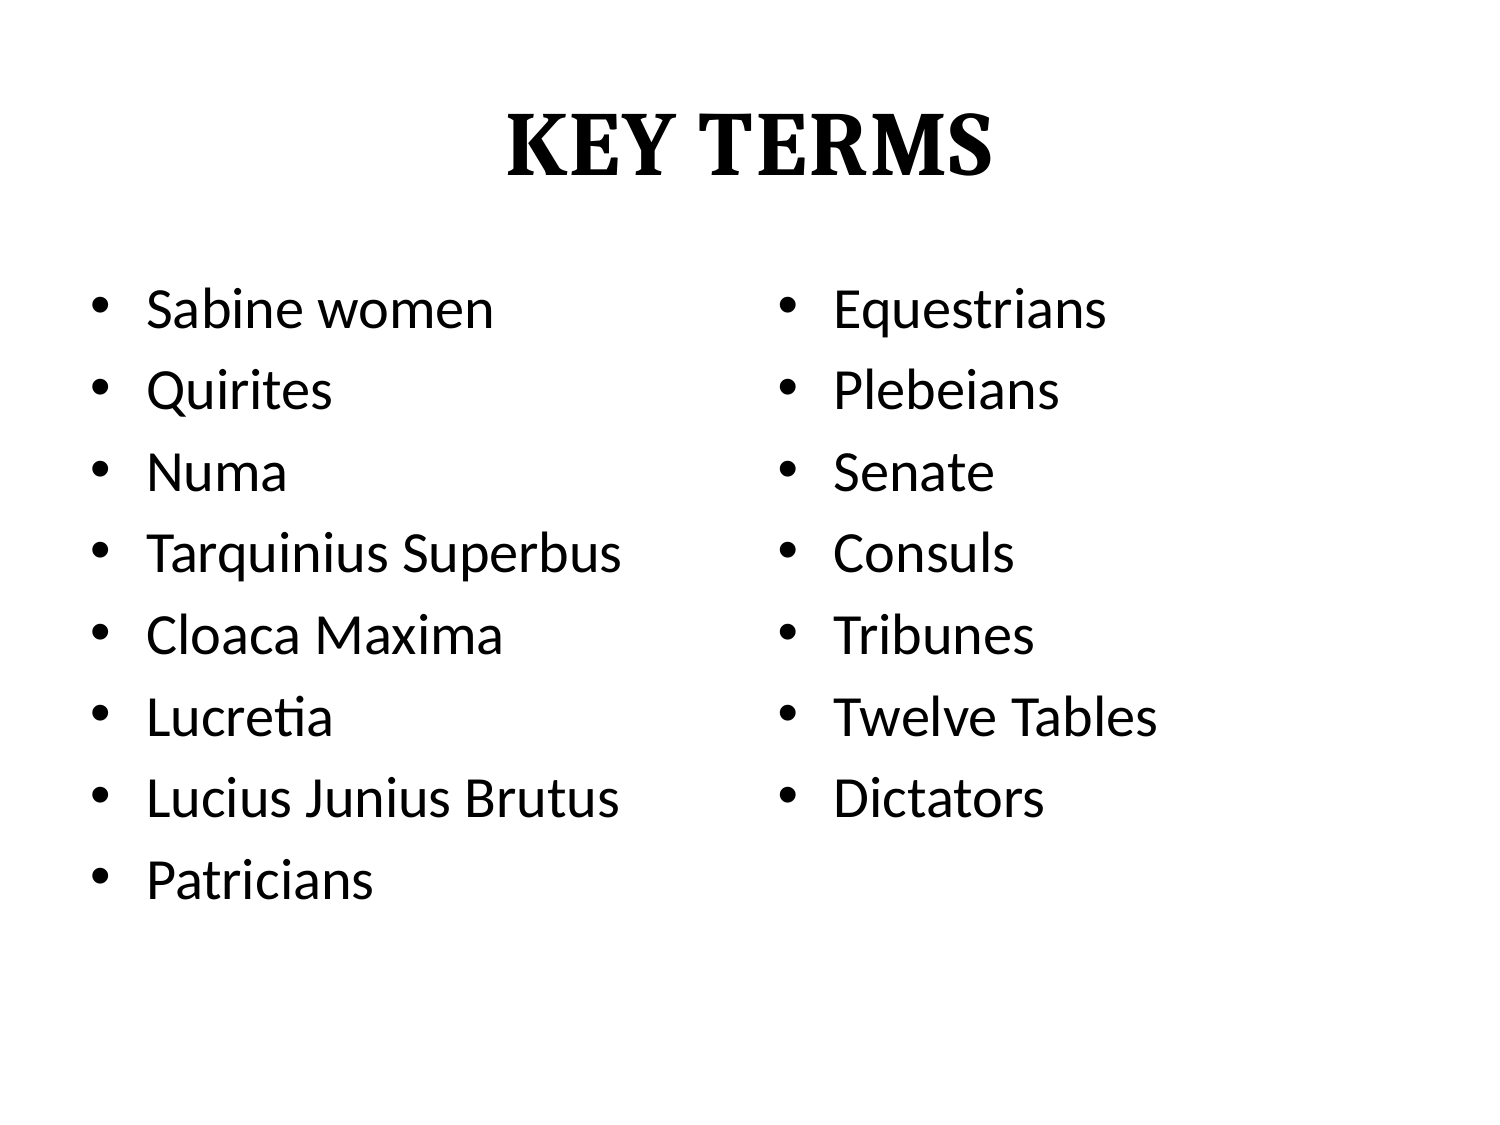

# Key Terms
Sabine women
Quirites
Numa
Tarquinius Superbus
Cloaca Maxima
Lucretia
Lucius Junius Brutus
Patricians

Equestrians
Plebeians
Senate
Consuls
Tribunes
Twelve Tables
Dictators